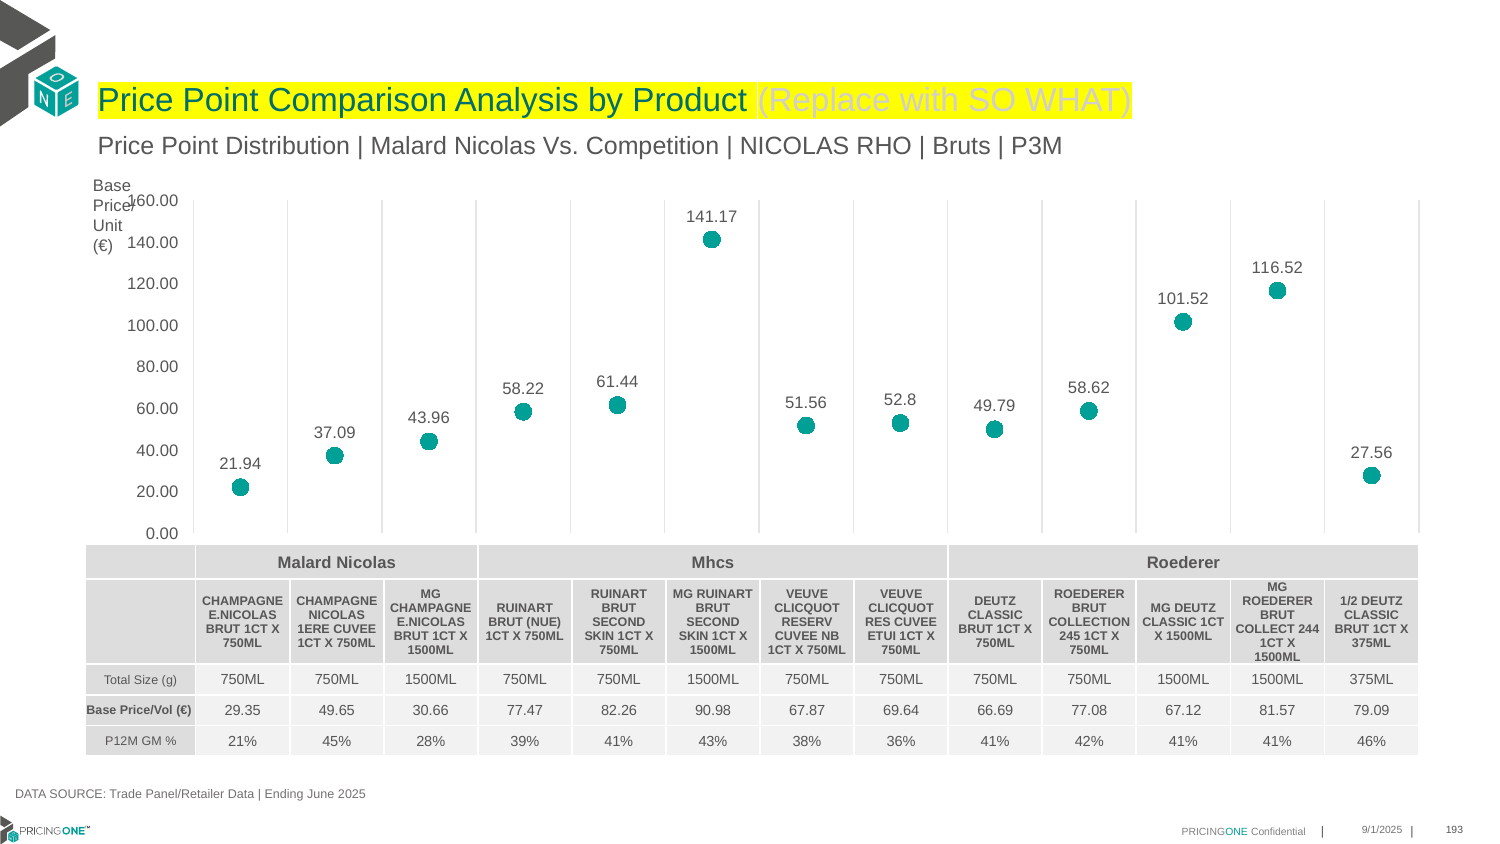

# Price Point Comparison Analysis by Product (Replace with SO WHAT)
Price Point Distribution | Malard Nicolas Vs. Competition | NICOLAS RHO | Bruts | P3M
Base Price/Unit (€)

### Chart

| Category | Base Price/Unit |
|---|---|
| CHAMPAGNE E.NICOLAS BRUT 1CT X 750ML | 21.94 |
| CHAMPAGNE NICOLAS 1ERE CUVEE 1CT X 750ML | 37.09 |
| MG CHAMPAGNE E.NICOLAS BRUT 1CT X 1500ML | 43.96 |
| RUINART BRUT (NUE) 1CT X 750ML | 58.22 |
| RUINART BRUT SECOND SKIN 1CT X 750ML | 61.44 |
| MG RUINART BRUT SECOND SKIN 1CT X 1500ML | 141.17 |
| VEUVE CLICQUOT RESERV CUVEE NB 1CT X 750ML | 51.56 |
| VEUVE CLICQUOT RES CUVEE ETUI 1CT X 750ML | 52.8 |
| DEUTZ CLASSIC BRUT 1CT X 750ML | 49.79 |
| ROEDERER BRUT COLLECTION 245 1CT X 750ML | 58.62 |
| MG DEUTZ CLASSIC 1CT X 1500ML | 101.52 |
| MG ROEDERER BRUT COLLECT 244 1CT X 1500ML | 116.52 |
| 1/2 DEUTZ CLASSIC BRUT 1CT X 375ML | 27.56 |
|  | Malard Nicolas | Malard Nicolas | Malard Nicolas | Mhcs | Mhcs | Mhcs | Mhcs | Mhcs | Roederer | Roederer | Roederer | Roederer | Roederer |
| --- | --- | --- | --- | --- | --- | --- | --- | --- | --- | --- | --- | --- | --- |
|  | CHAMPAGNE E.NICOLAS BRUT 1CT X 750ML | CHAMPAGNE NICOLAS 1ERE CUVEE 1CT X 750ML | MG CHAMPAGNE E.NICOLAS BRUT 1CT X 1500ML | RUINART BRUT (NUE) 1CT X 750ML | RUINART BRUT SECOND SKIN 1CT X 750ML | MG RUINART BRUT SECOND SKIN 1CT X 1500ML | VEUVE CLICQUOT RESERV CUVEE NB 1CT X 750ML | VEUVE CLICQUOT RES CUVEE ETUI 1CT X 750ML | DEUTZ CLASSIC BRUT 1CT X 750ML | ROEDERER BRUT COLLECTION 245 1CT X 750ML | MG DEUTZ CLASSIC 1CT X 1500ML | MG ROEDERER BRUT COLLECT 244 1CT X 1500ML | 1/2 DEUTZ CLASSIC BRUT 1CT X 375ML |
| Total Size (g) | 750ML | 750ML | 1500ML | 750ML | 750ML | 1500ML | 750ML | 750ML | 750ML | 750ML | 1500ML | 1500ML | 375ML |
| Base Price/Vol (€) | 29.35 | 49.65 | 30.66 | 77.47 | 82.26 | 90.98 | 67.87 | 69.64 | 66.69 | 77.08 | 67.12 | 81.57 | 79.09 |
| P12M GM % | 21% | 45% | 28% | 39% | 41% | 43% | 38% | 36% | 41% | 42% | 41% | 41% | 46% |
DATA SOURCE: Trade Panel/Retailer Data | Ending June 2025

9/1/2025
193